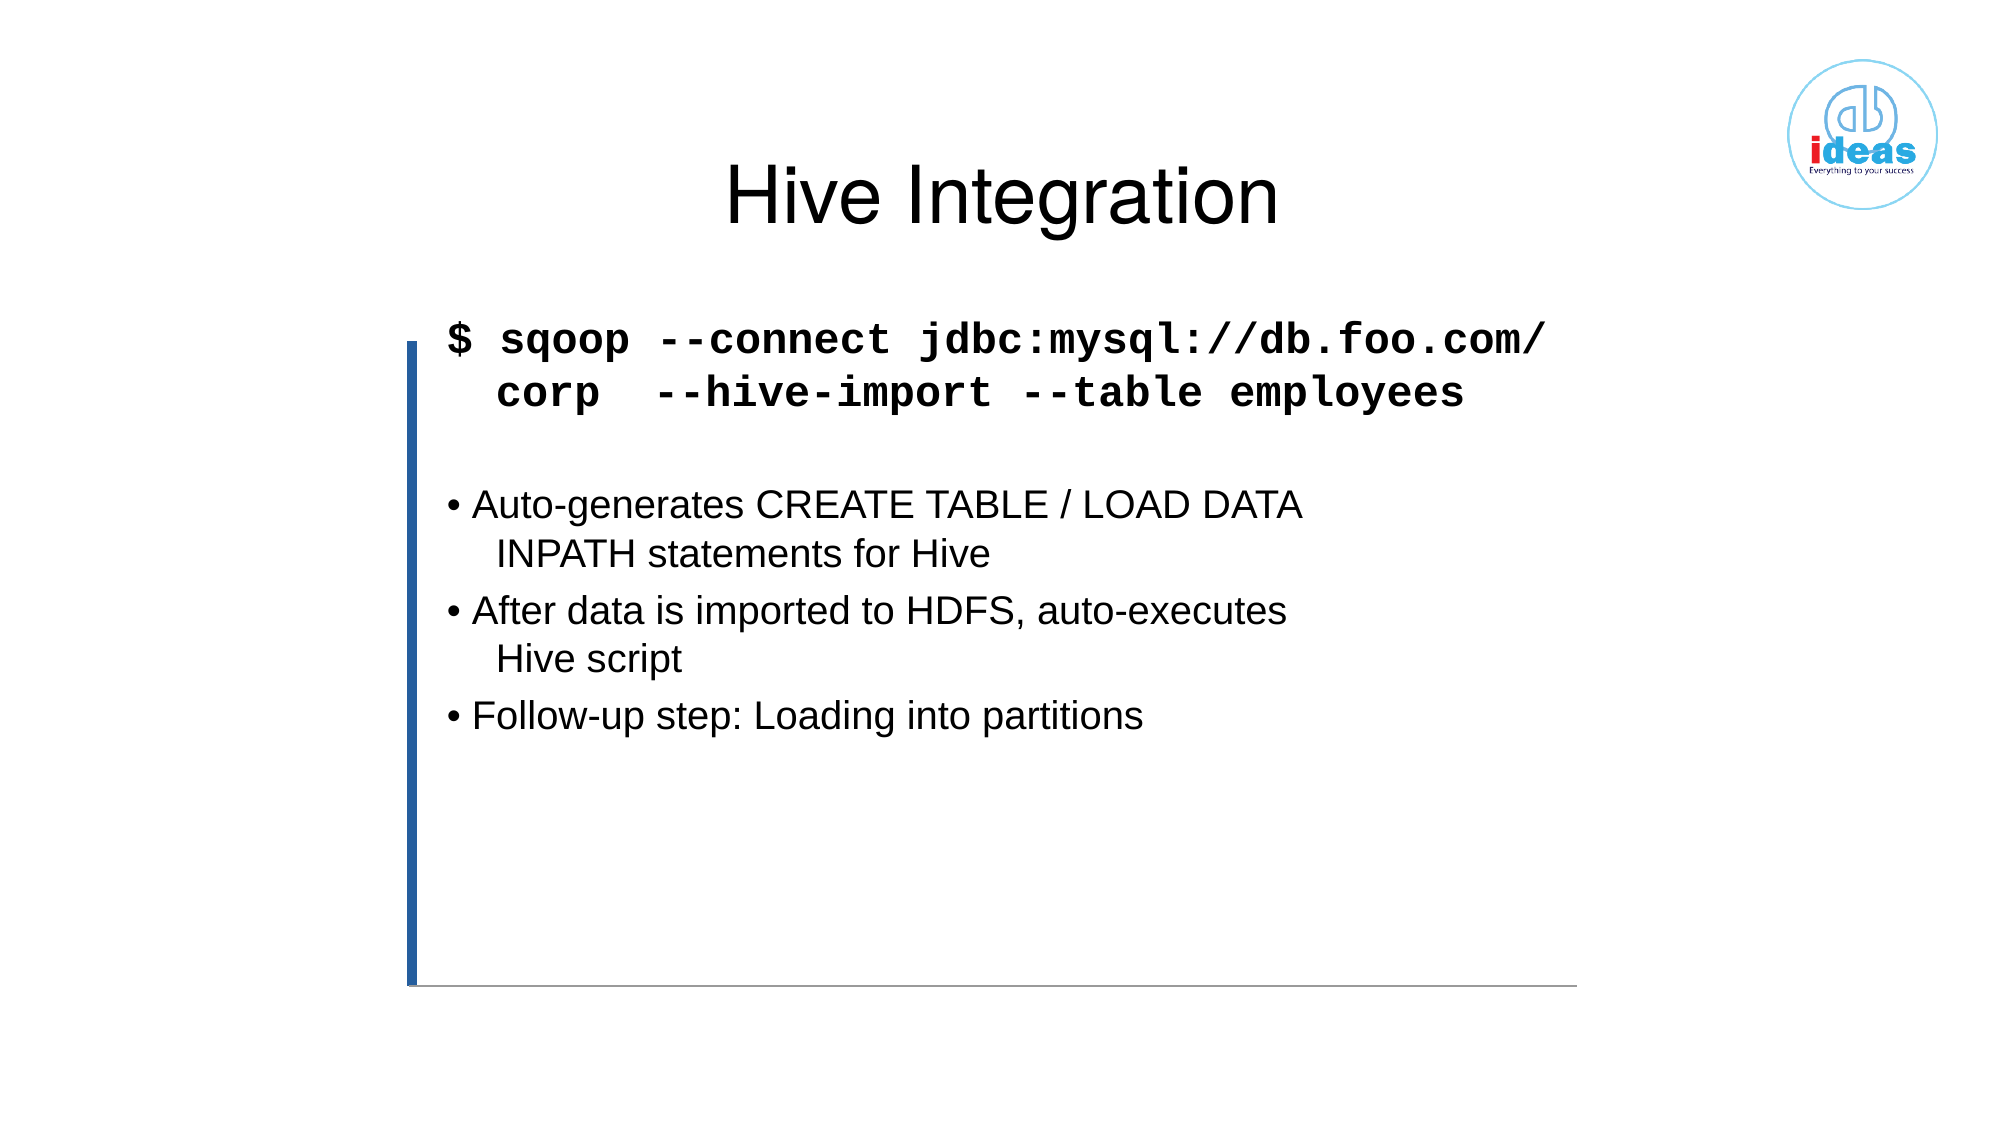

Hive Integration
$ sqoop --connect jdbc:mysql://db.foo.com/
corp  --hive-import --table employees
• Auto-generates CREATE TABLE / LOAD DATA
INPATH statements for Hive
• After data is imported to HDFS, auto-executes
Hive script
• Follow-up step: Loading into partitions